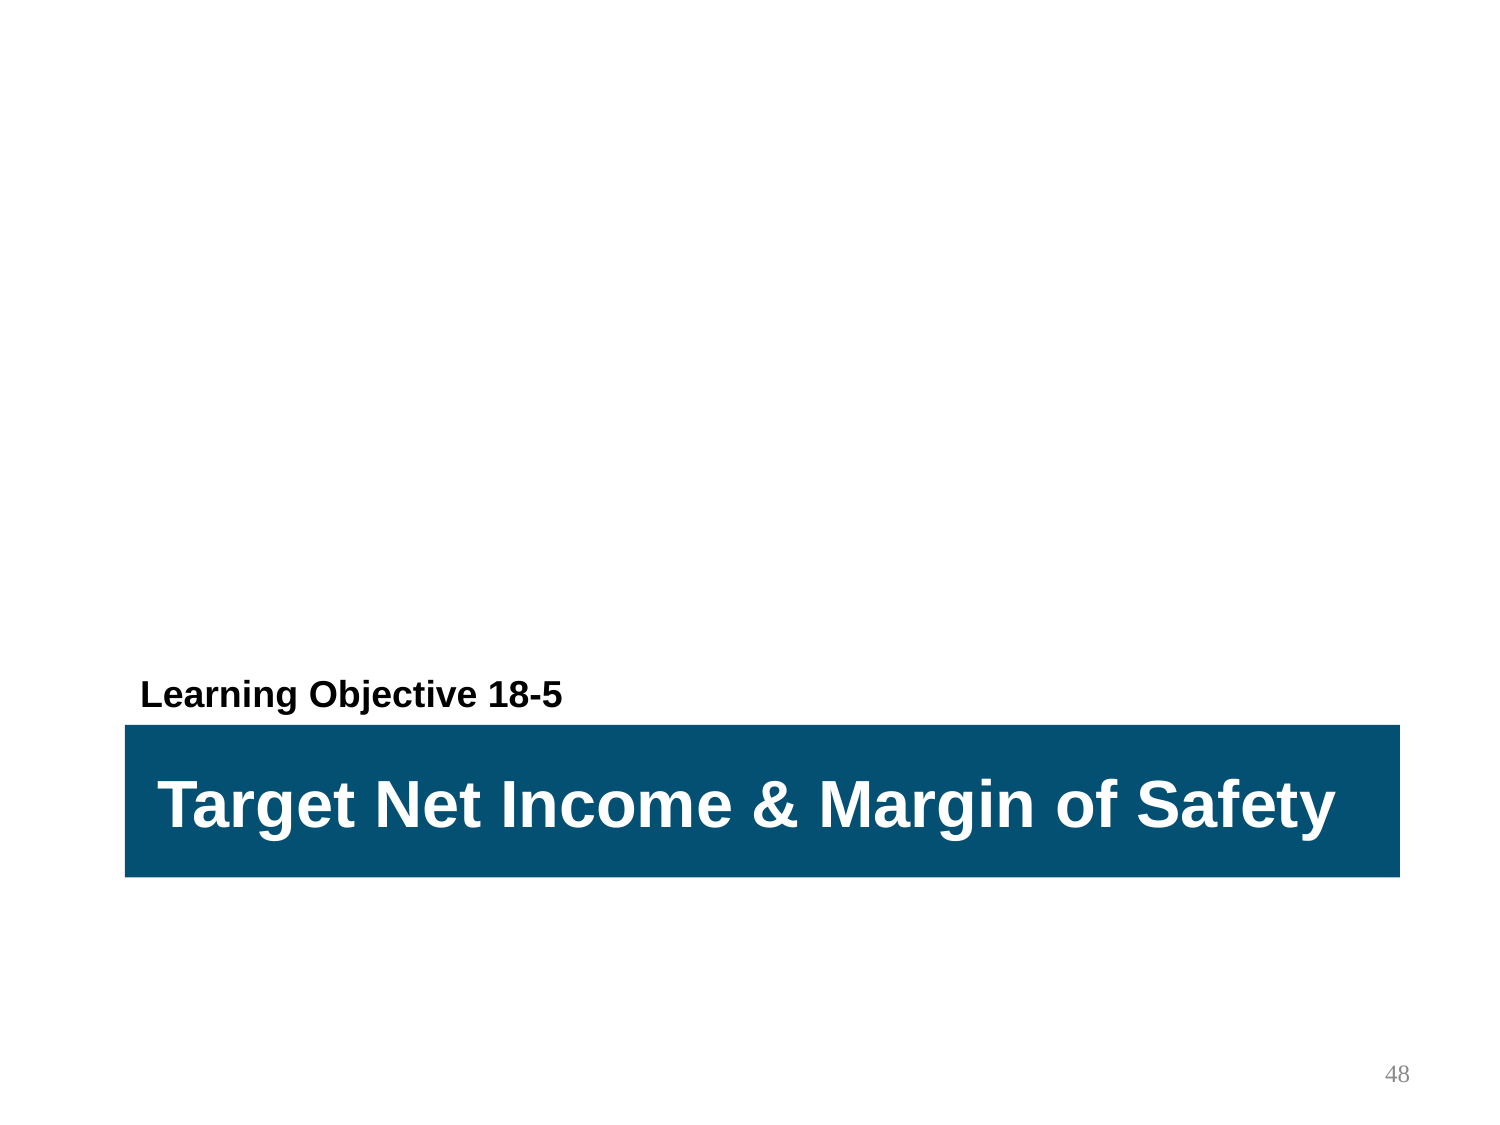

Learning Objective 18-5
Target Net Income & Margin of Safety
48